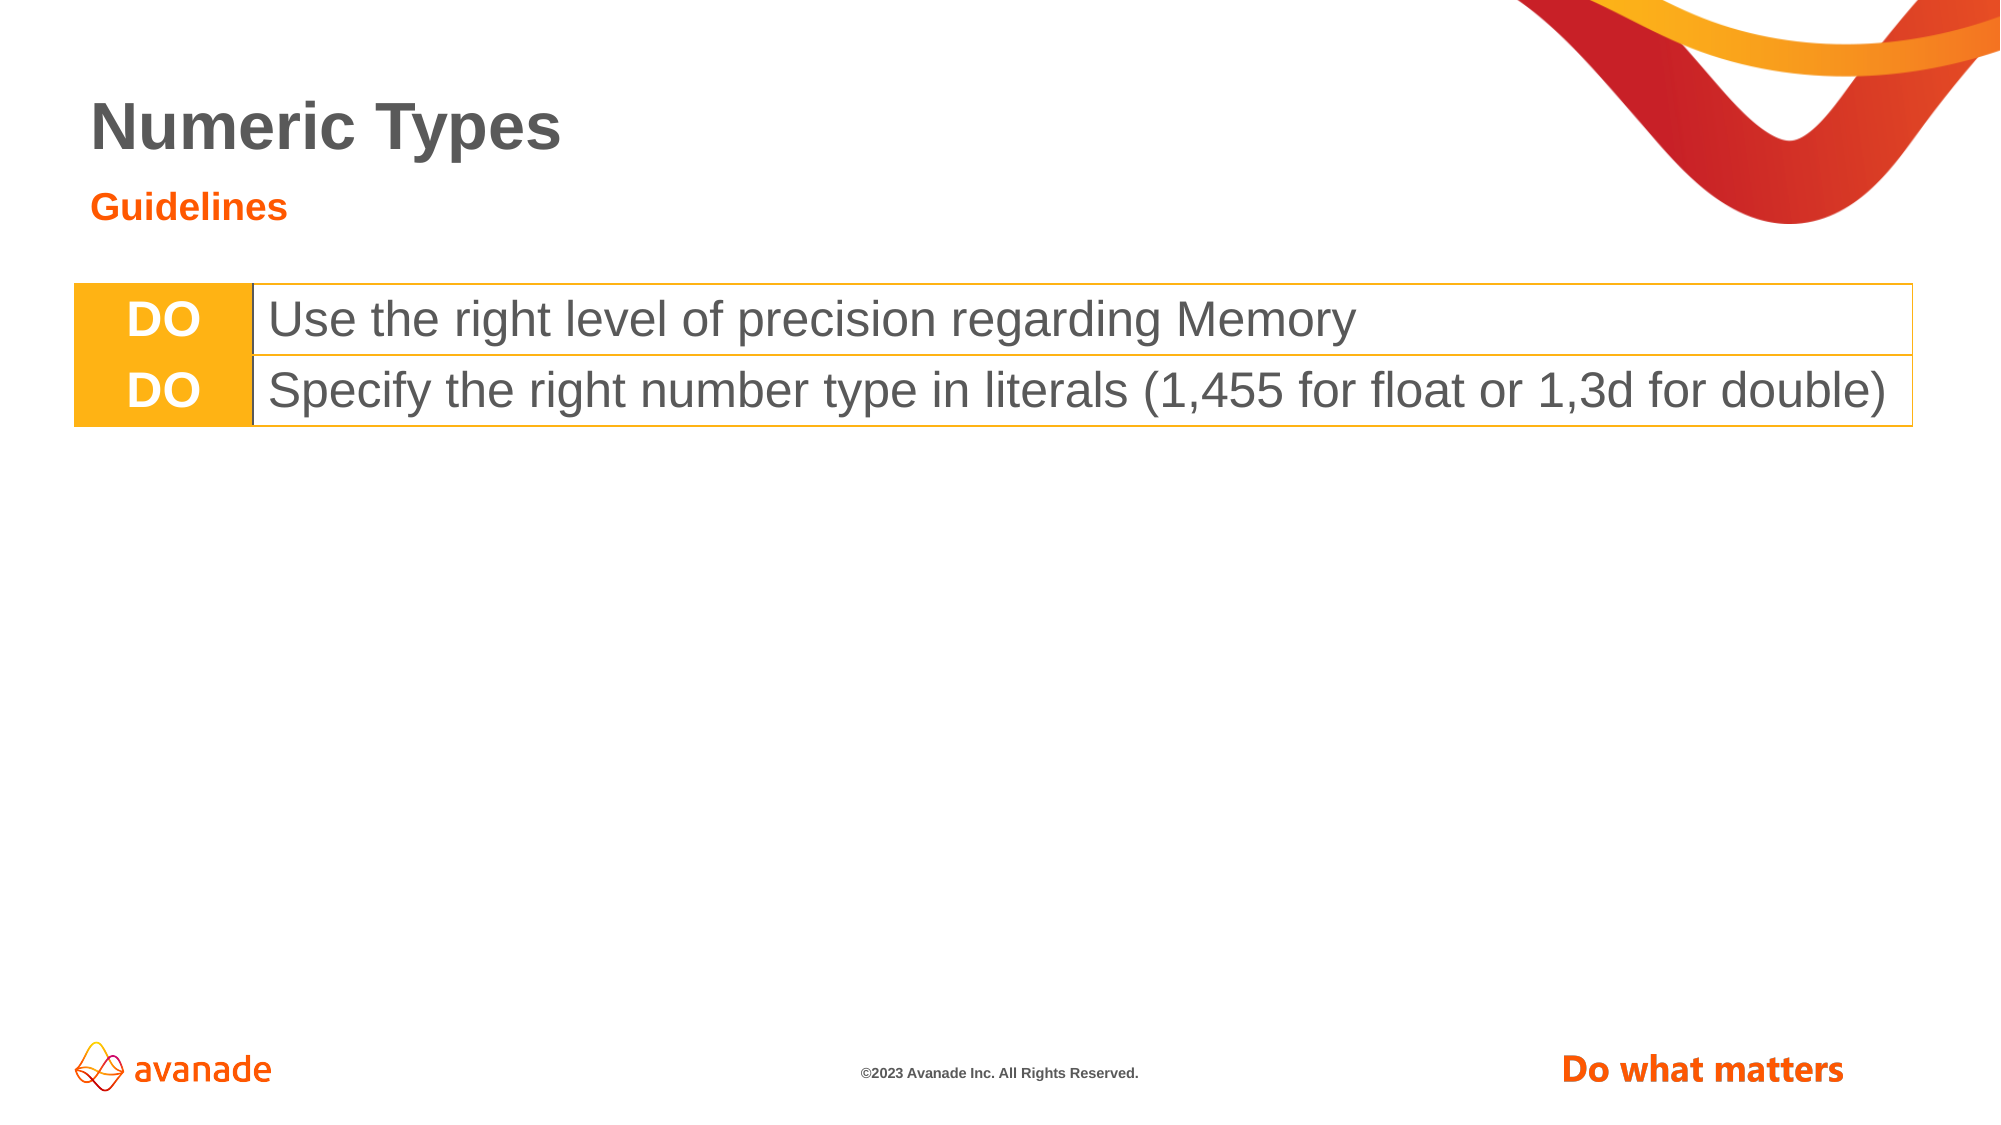

# Numeric Types
Guidelines
| DO | Use the right level of precision regarding Memory |
| --- | --- |
| DO | Specify the right number type in literals (1,455 for float or 1,3d for double) |